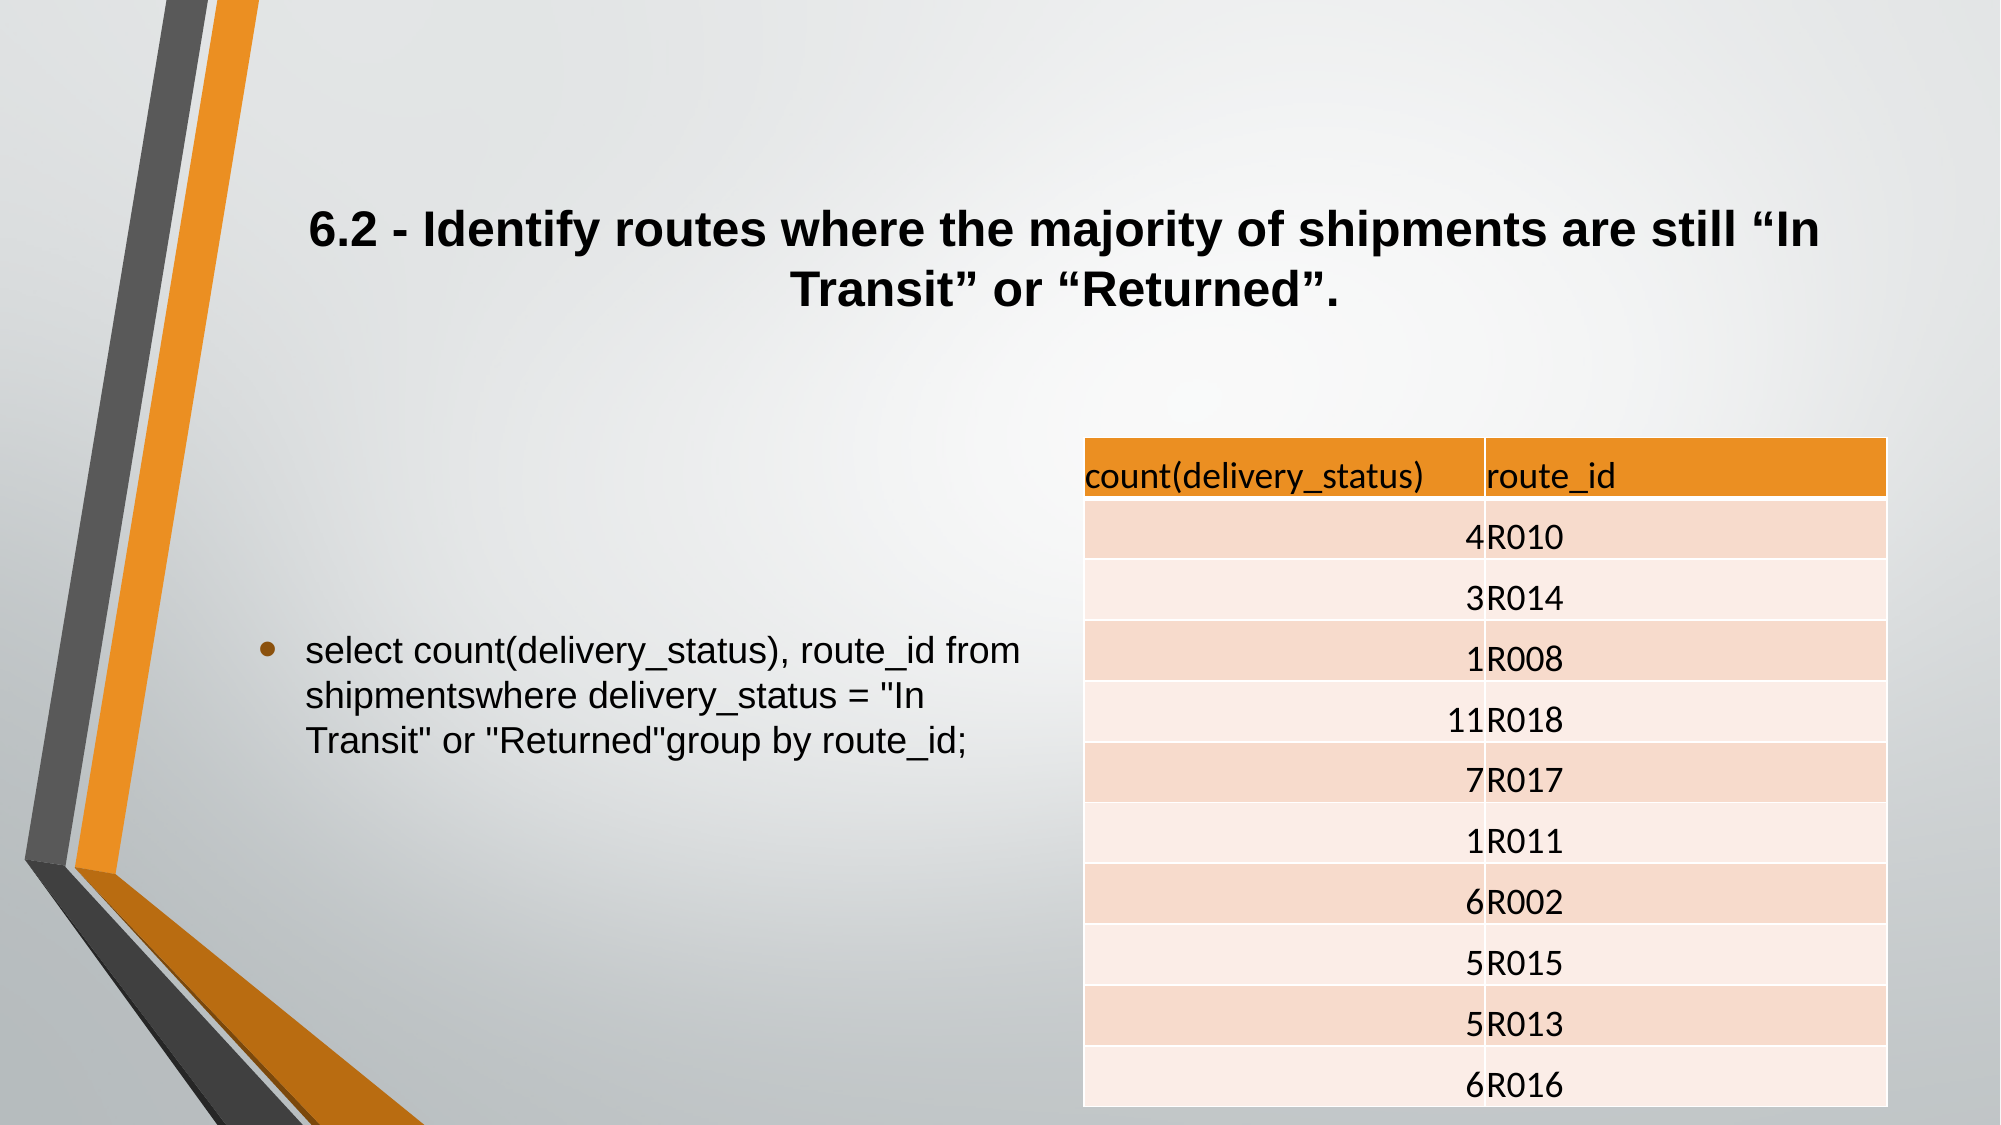

# 6.2 - Identify routes where the majority of shipments are still “In Transit” or “Returned”.
select count(delivery_status), route_id from shipmentswhere delivery_status = "In Transit" or "Returned"group by route_id;
| count(delivery\_status) | route\_id |
| --- | --- |
| 4 | R010 |
| 3 | R014 |
| 1 | R008 |
| 11 | R018 |
| 7 | R017 |
| 1 | R011 |
| 6 | R002 |
| 5 | R015 |
| 5 | R013 |
| 6 | R016 |